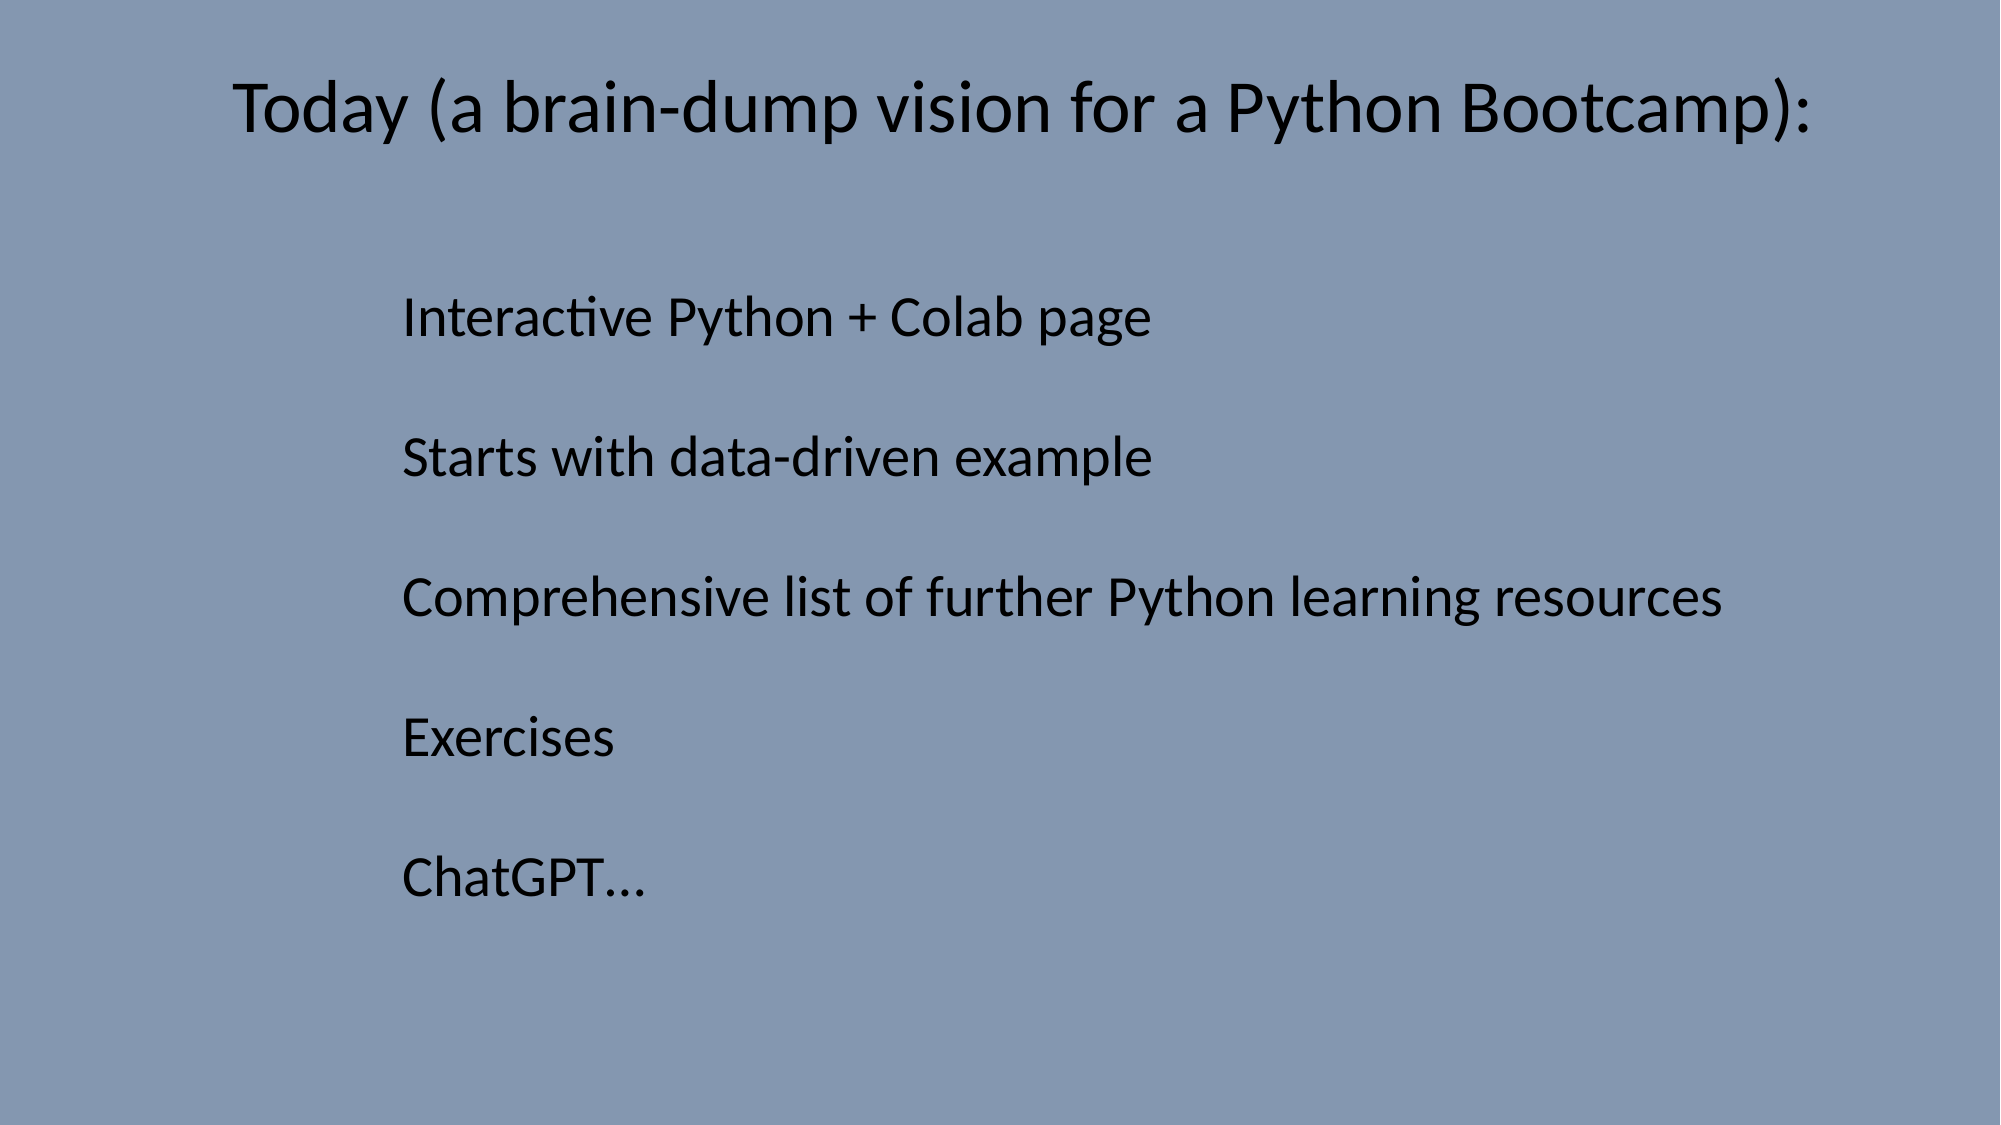

Today (a brain-dump vision for a Python Bootcamp):
Interactive Python + Colab page

Starts with data-driven example

Comprehensive list of further Python learning resources

Exercises

ChatGPT…